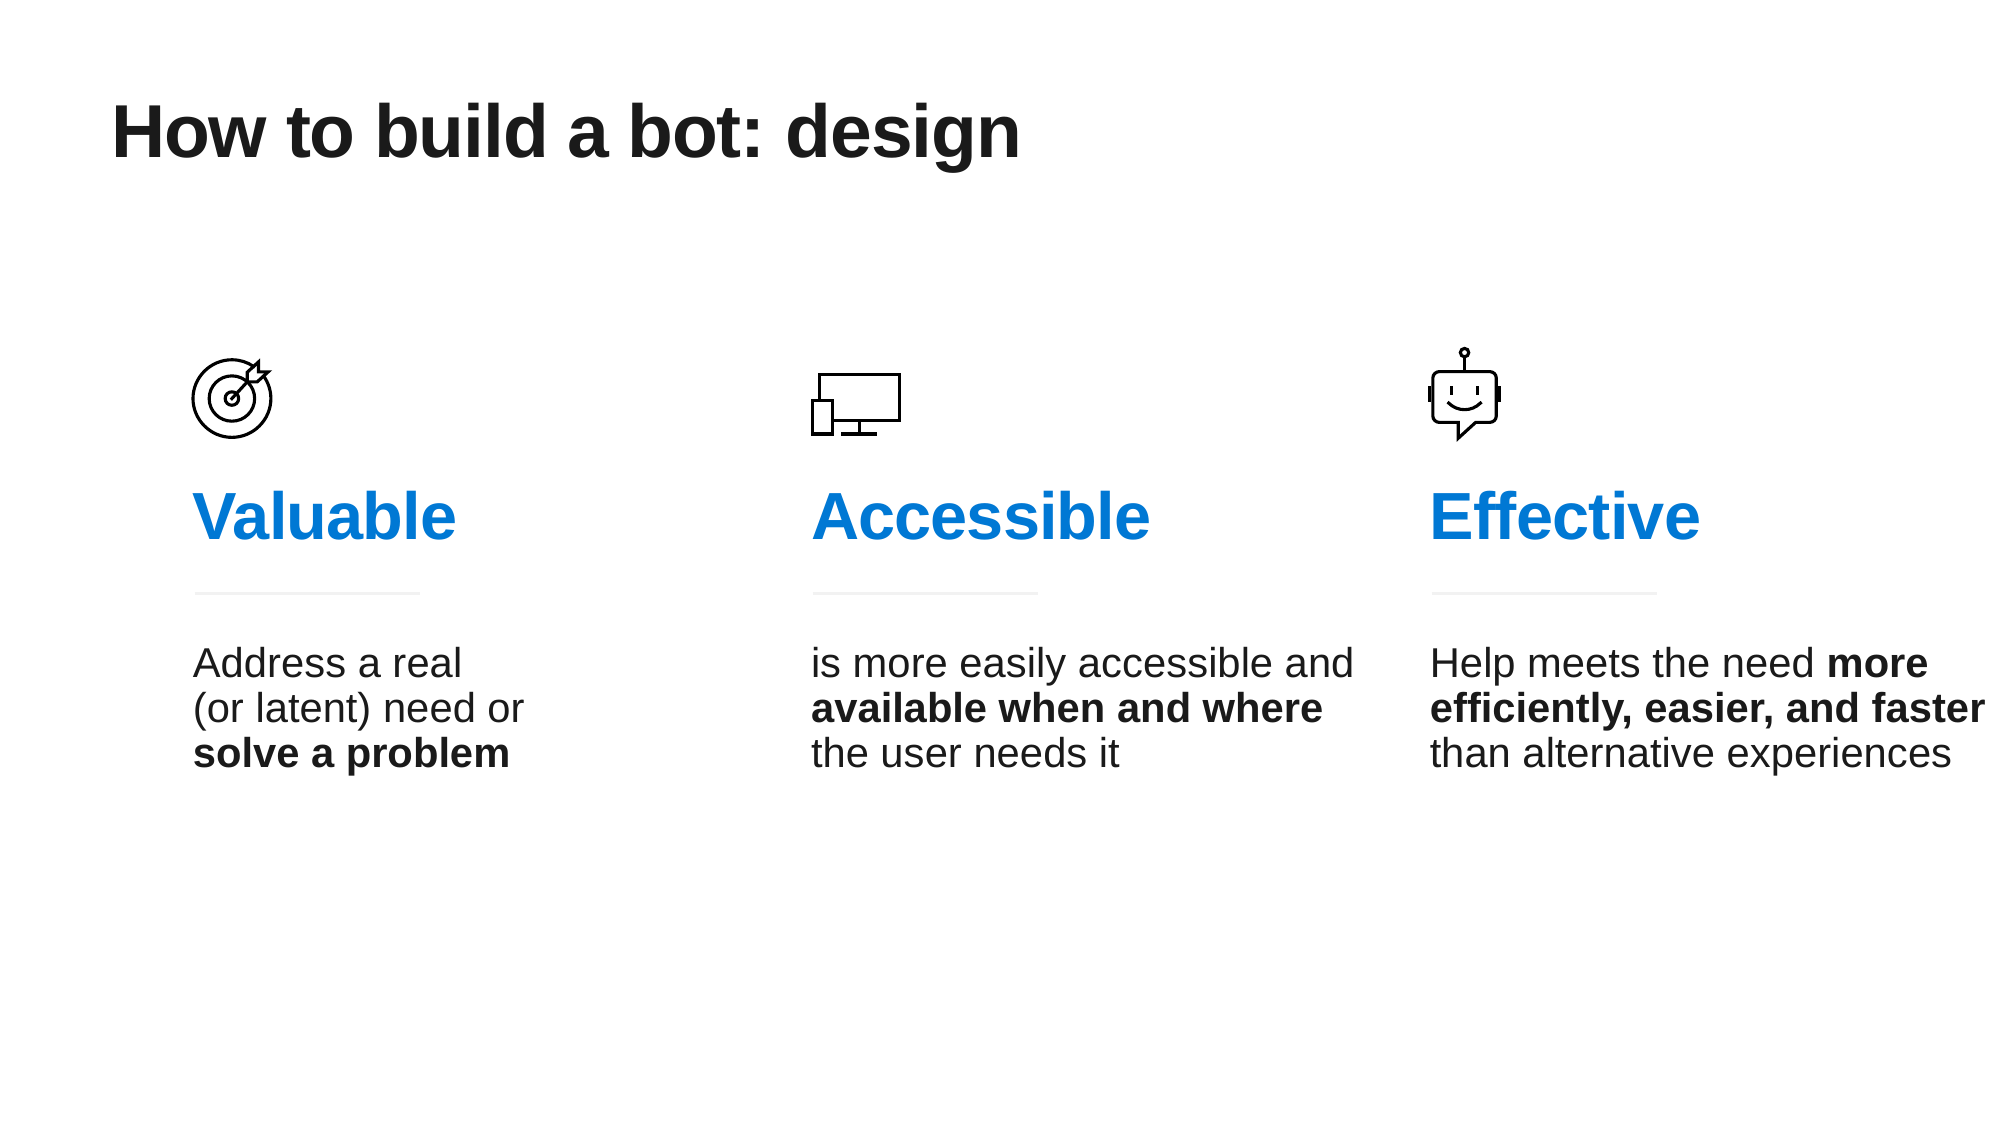

How to build a bot: design

Valuable
Address a real
(or latent) need or
solve a problem
Accessible
is more easily accessible and available when and where the user needs it
Effective
Help meets the need more efficiently, easier, and faster than alternative experiences